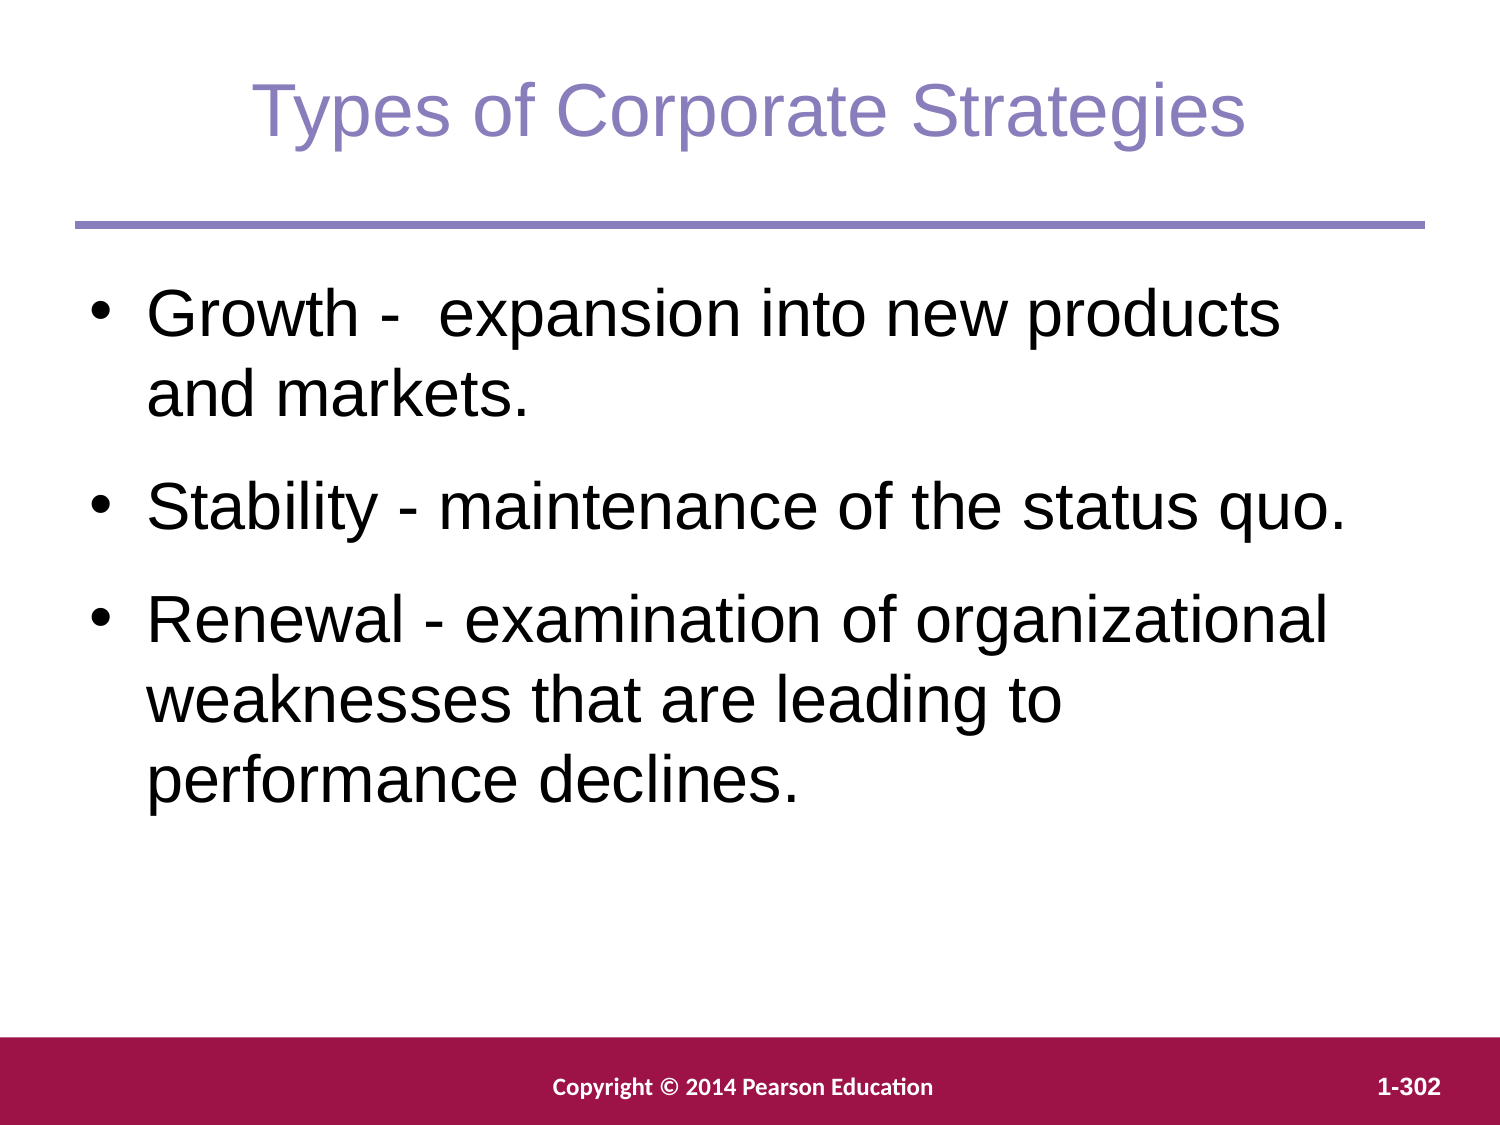

Types of Corporate Strategies
Growth -  expansion into new products and markets.
Stability - maintenance of the status quo.
Renewal - examination of organizational weaknesses that are leading to performance declines.